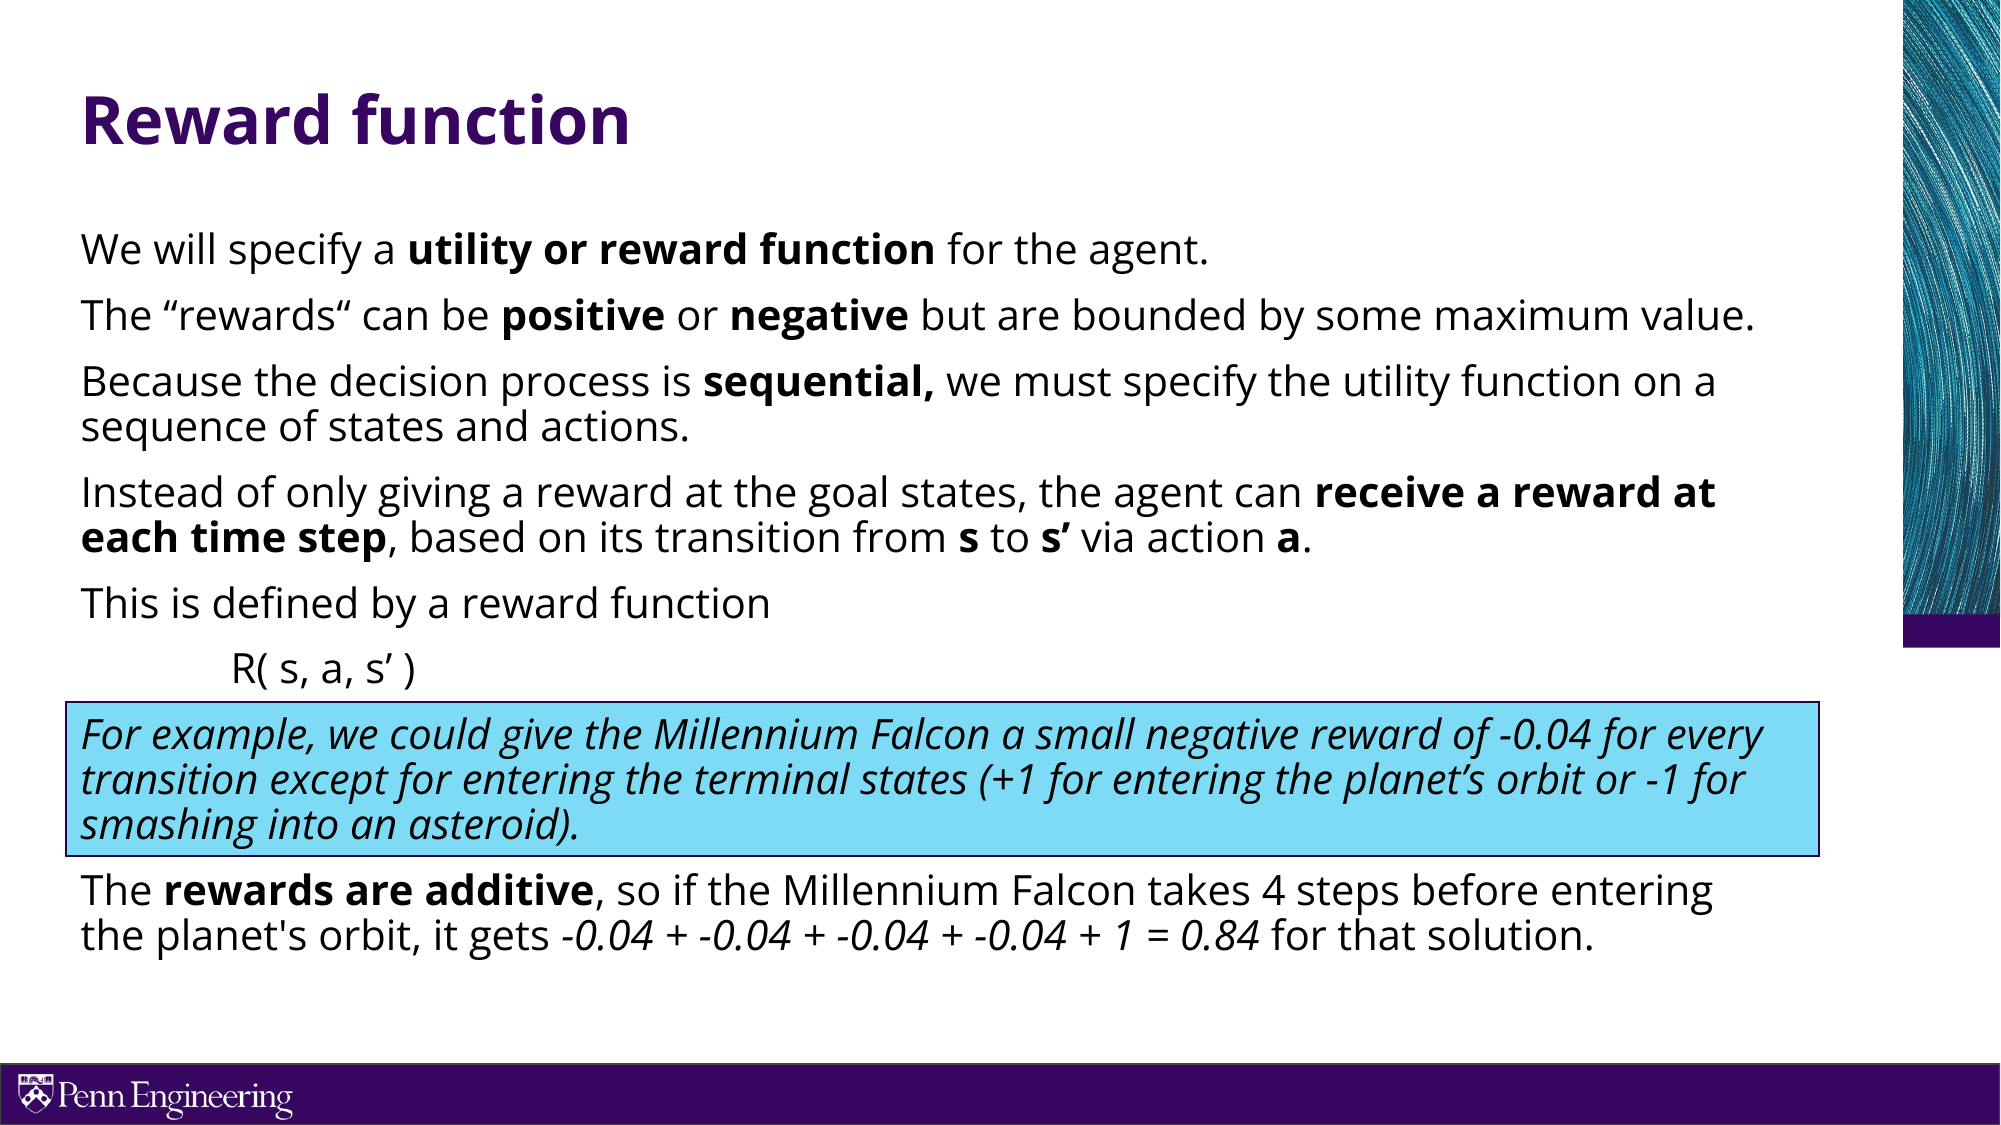

# Reward function
We will specify a utility or reward function for the agent.
The “rewards“ can be positive or negative but are bounded by some maximum value.
Because the decision process is sequential, we must specify the utility function on a sequence of states and actions.
Instead of only giving a reward at the goal states, the agent can receive a reward at each time step, based on its transition from s to s’ via action a.
This is defined by a reward function
	R( s, a, s’ )
For example, we could give the Millennium Falcon a small negative reward of -0.04 for every transition except for entering the terminal states (+1 for entering the planet’s orbit or -1 for smashing into an asteroid).
The rewards are additive, so if the Millennium Falcon takes 4 steps before entering the planet's orbit, it gets -0.04 + -0.04 + -0.04 + -0.04 + 1 = 0.84 for that solution.